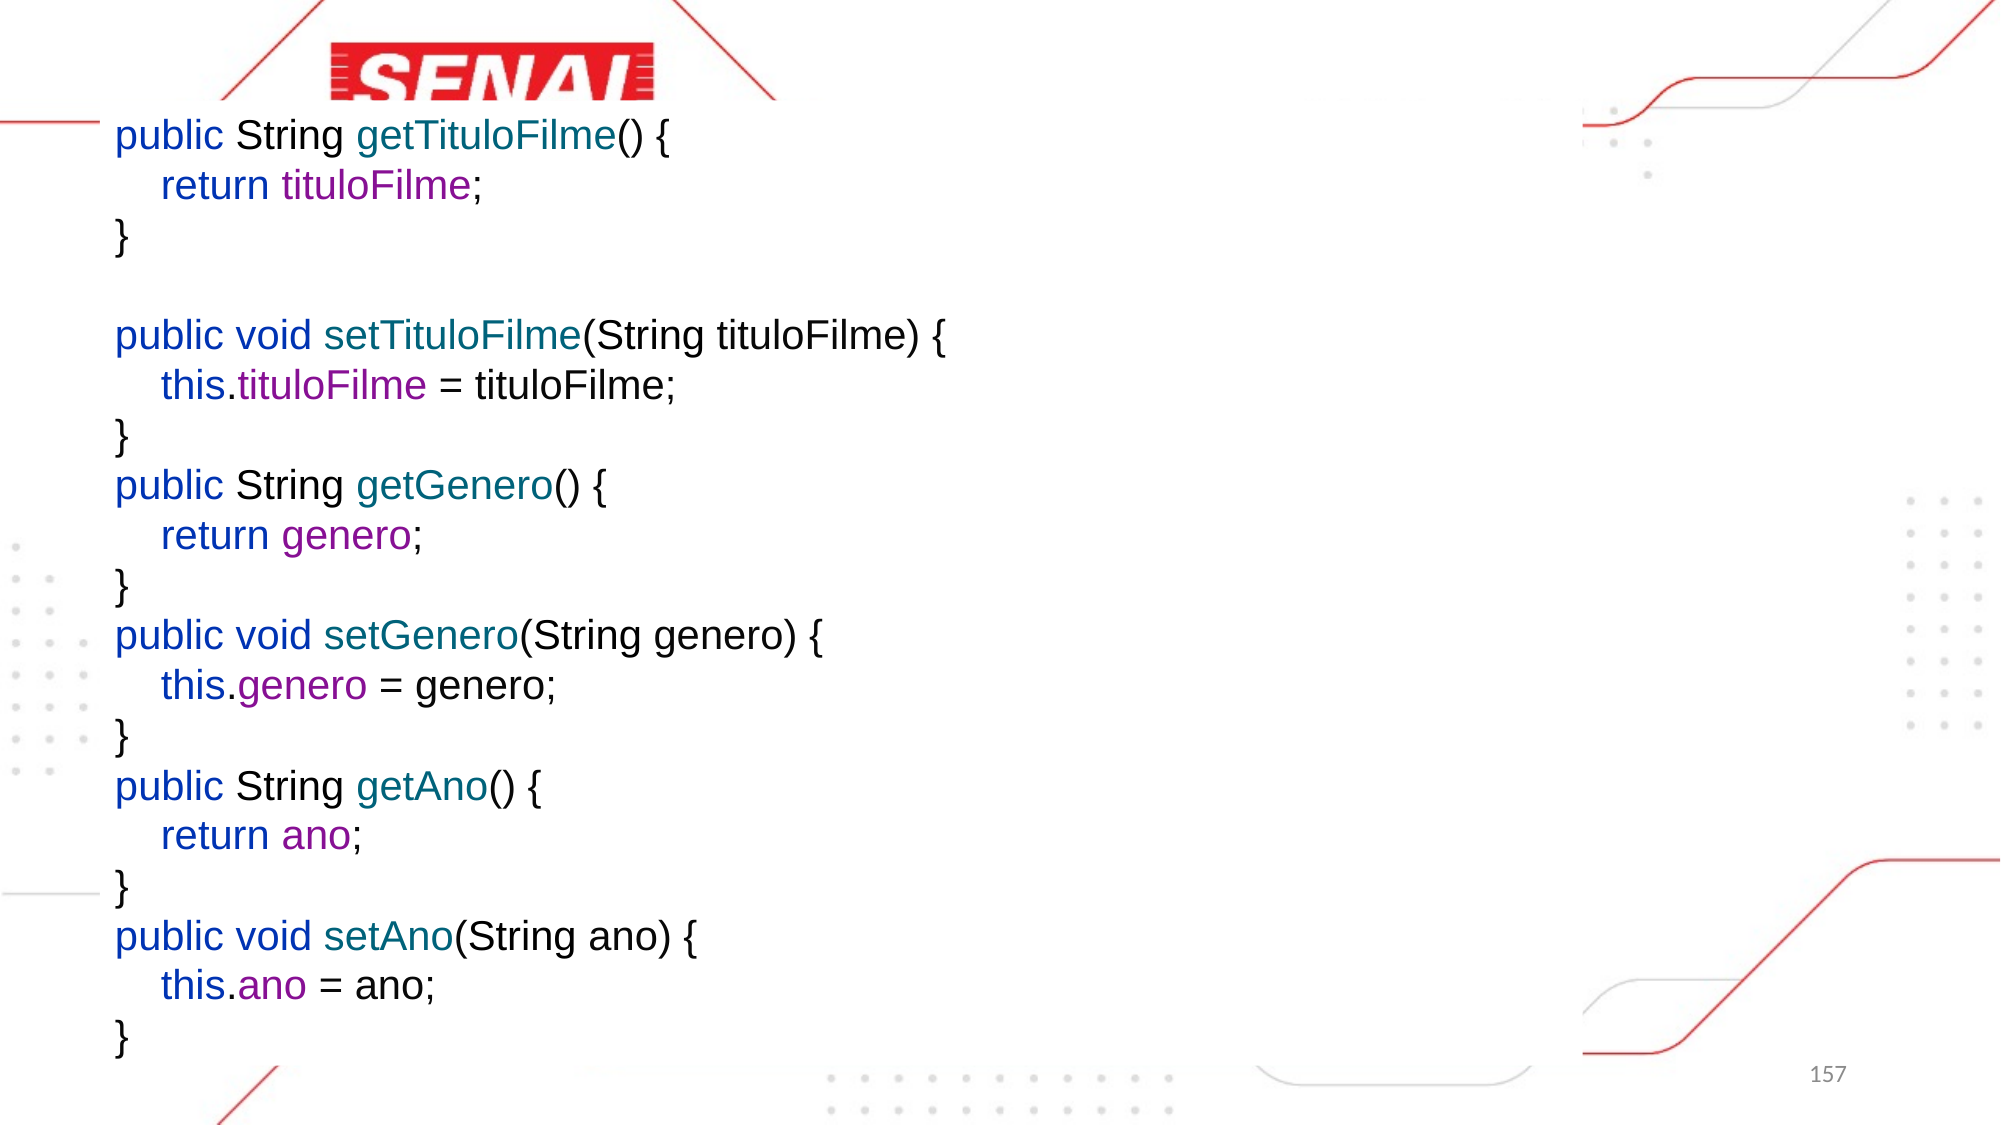

public String getTituloFilme() {
    return tituloFilme;
}
public void setTituloFilme(String tituloFilme) {
    this.tituloFilme = tituloFilme;
}
public String getGenero() {
    return genero;
}
public void setGenero(String genero) {
    this.genero = genero;
}
public String getAno() {
    return ano;
}
public void setAno(String ano) {
    this.ano = ano;
}
157